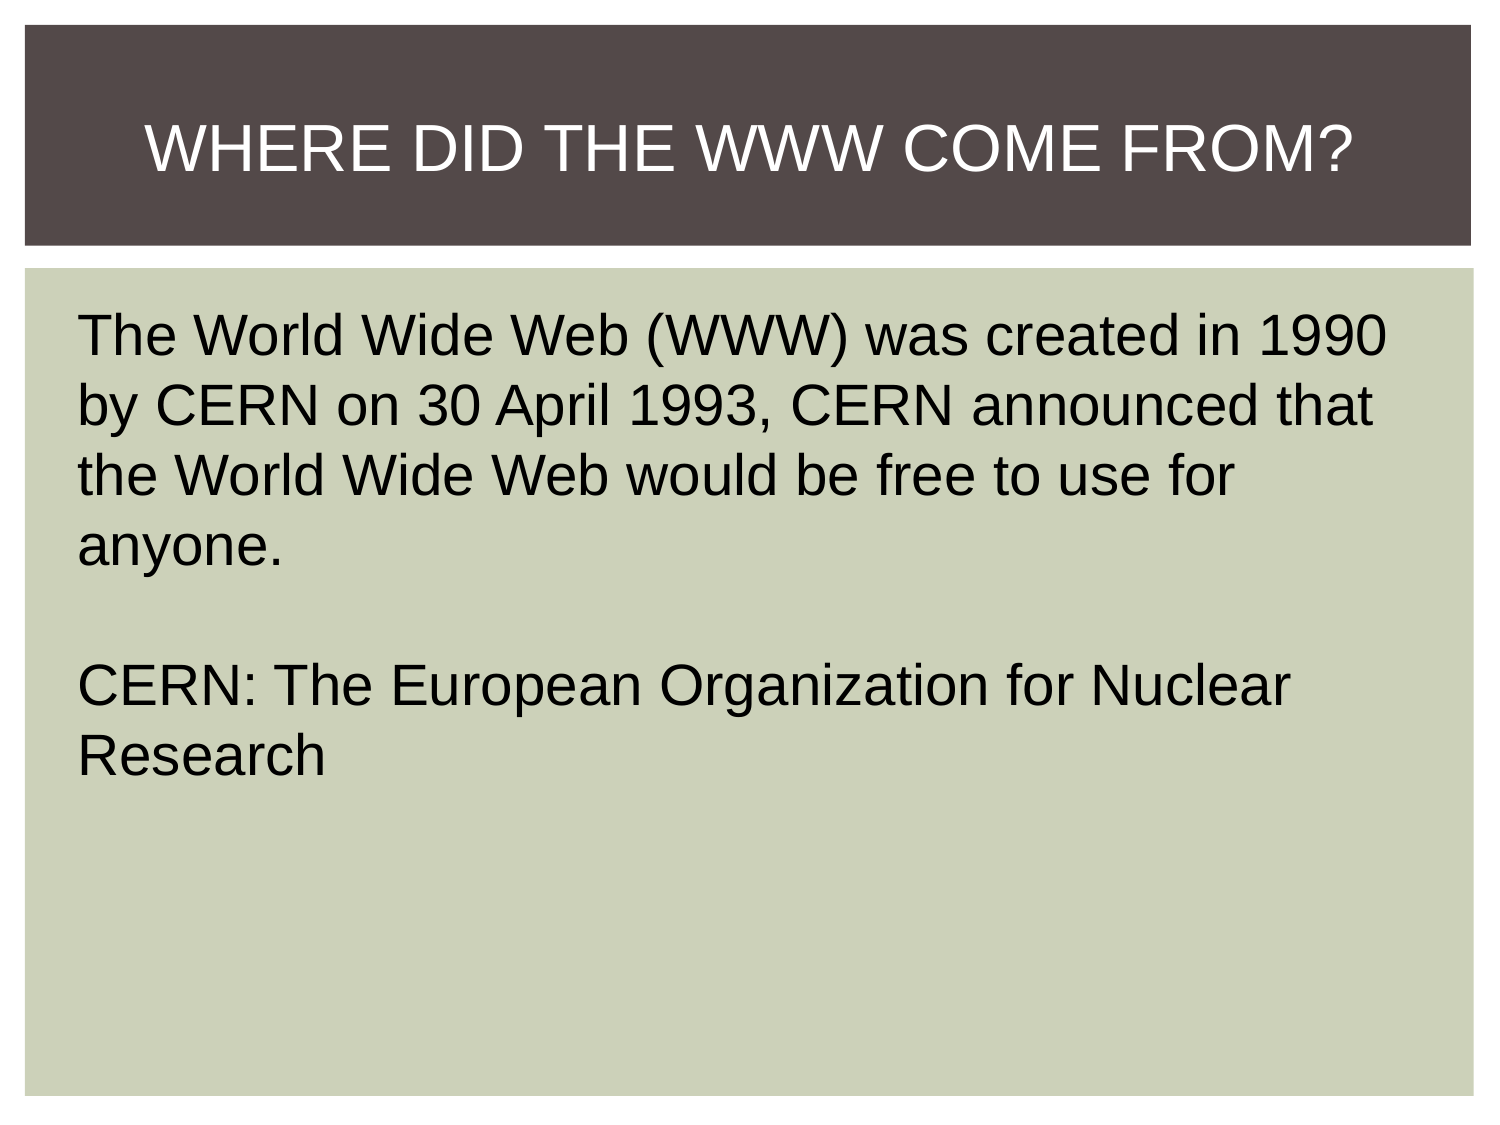

# WHERE DID THE WWW COME FROM?
The World Wide Web (WWW) was created in 1990 by CERN on 30 April 1993, CERN announced that the World Wide Web would be free to use for anyone.

CERN: The European Organization for Nuclear Research